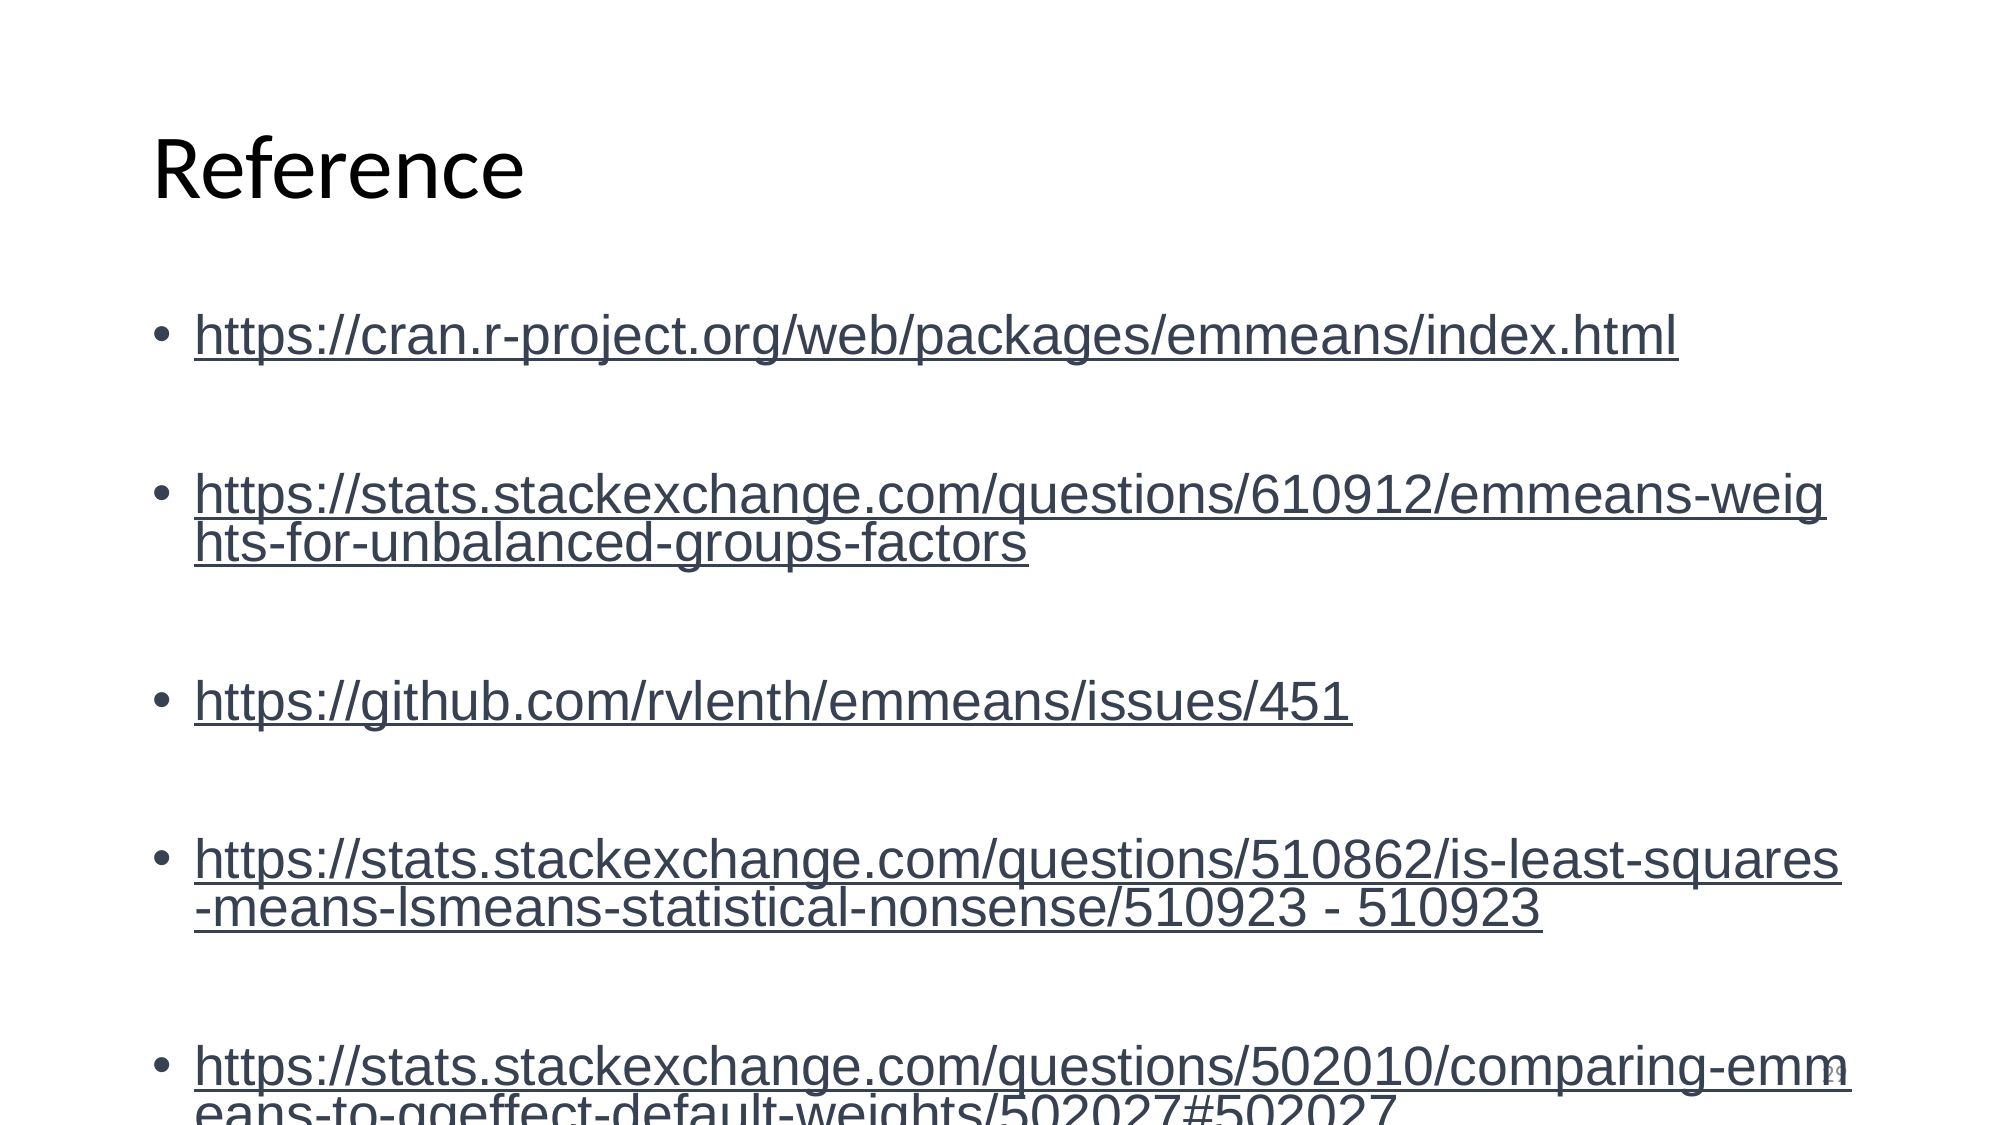

# Reference
https://cran.r-project.org/web/packages/emmeans/index.html

https://stats.stackexchange.com/questions/610912/emmeans-weights-for-unbalanced-groups-factors

https://github.com/rvlenth/emmeans/issues/451

https://stats.stackexchange.com/questions/510862/is-least-squares-means-lsmeans-statistical-nonsense/510923 - 510923

https://stats.stackexchange.com/questions/502010/comparing-emmeans-to-ggeffect-default-weights/502027#502027

29